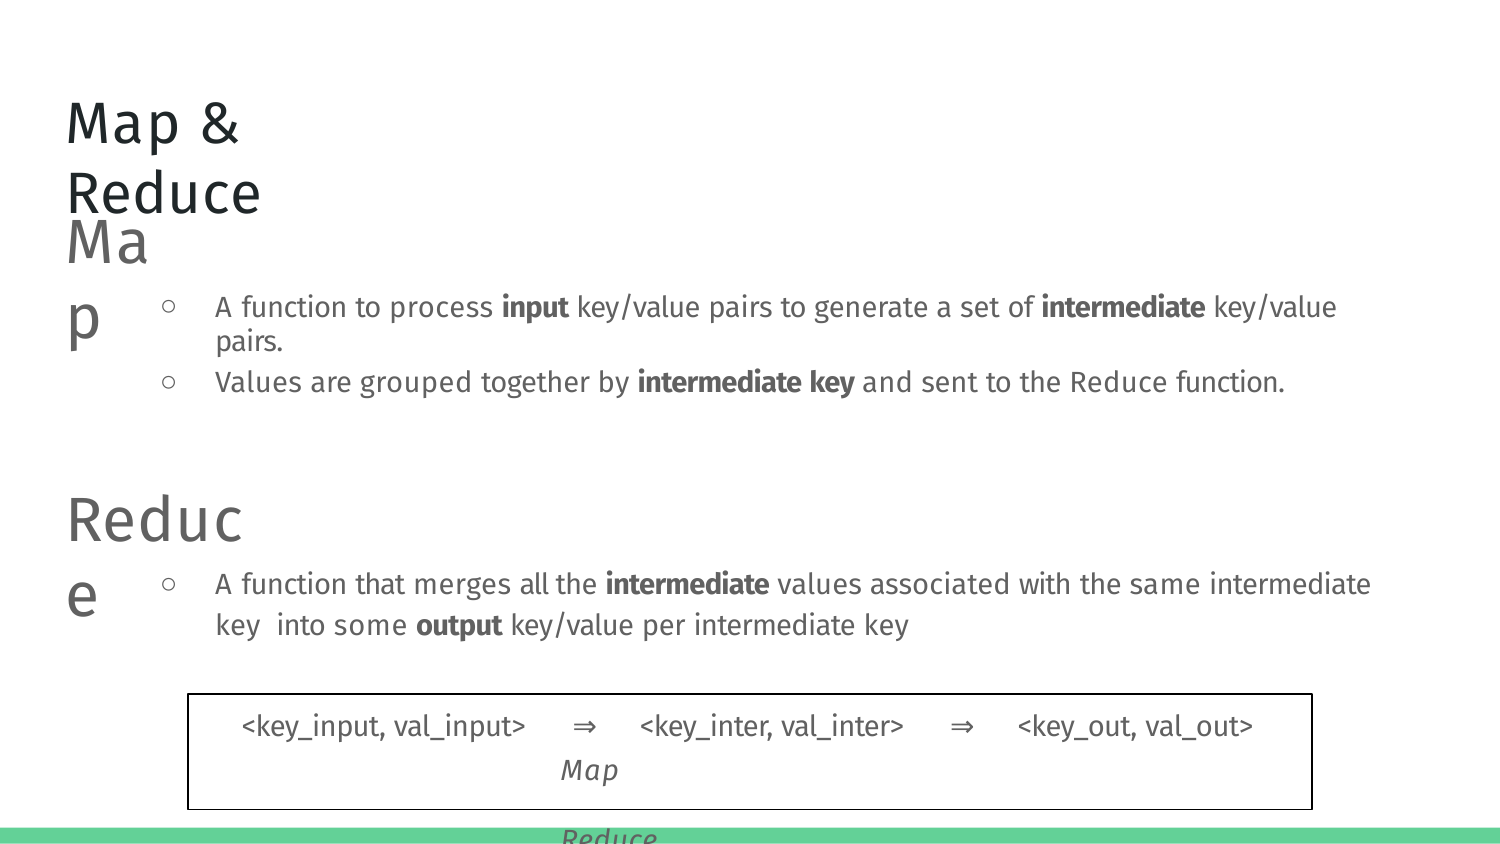

# Map & Reduce
Map
A function to process input key/value pairs to generate a set of intermediate key/value pairs.
Values are grouped together by intermediate key and sent to the Reduce function.
Reduce
A function that merges all the intermediate values associated with the same intermediate key  into some output key/value per intermediate key

<key_input, val_input>	⇒	<key_inter, val_inter>	⇒
Map	Reduce
<key_out, val_out>